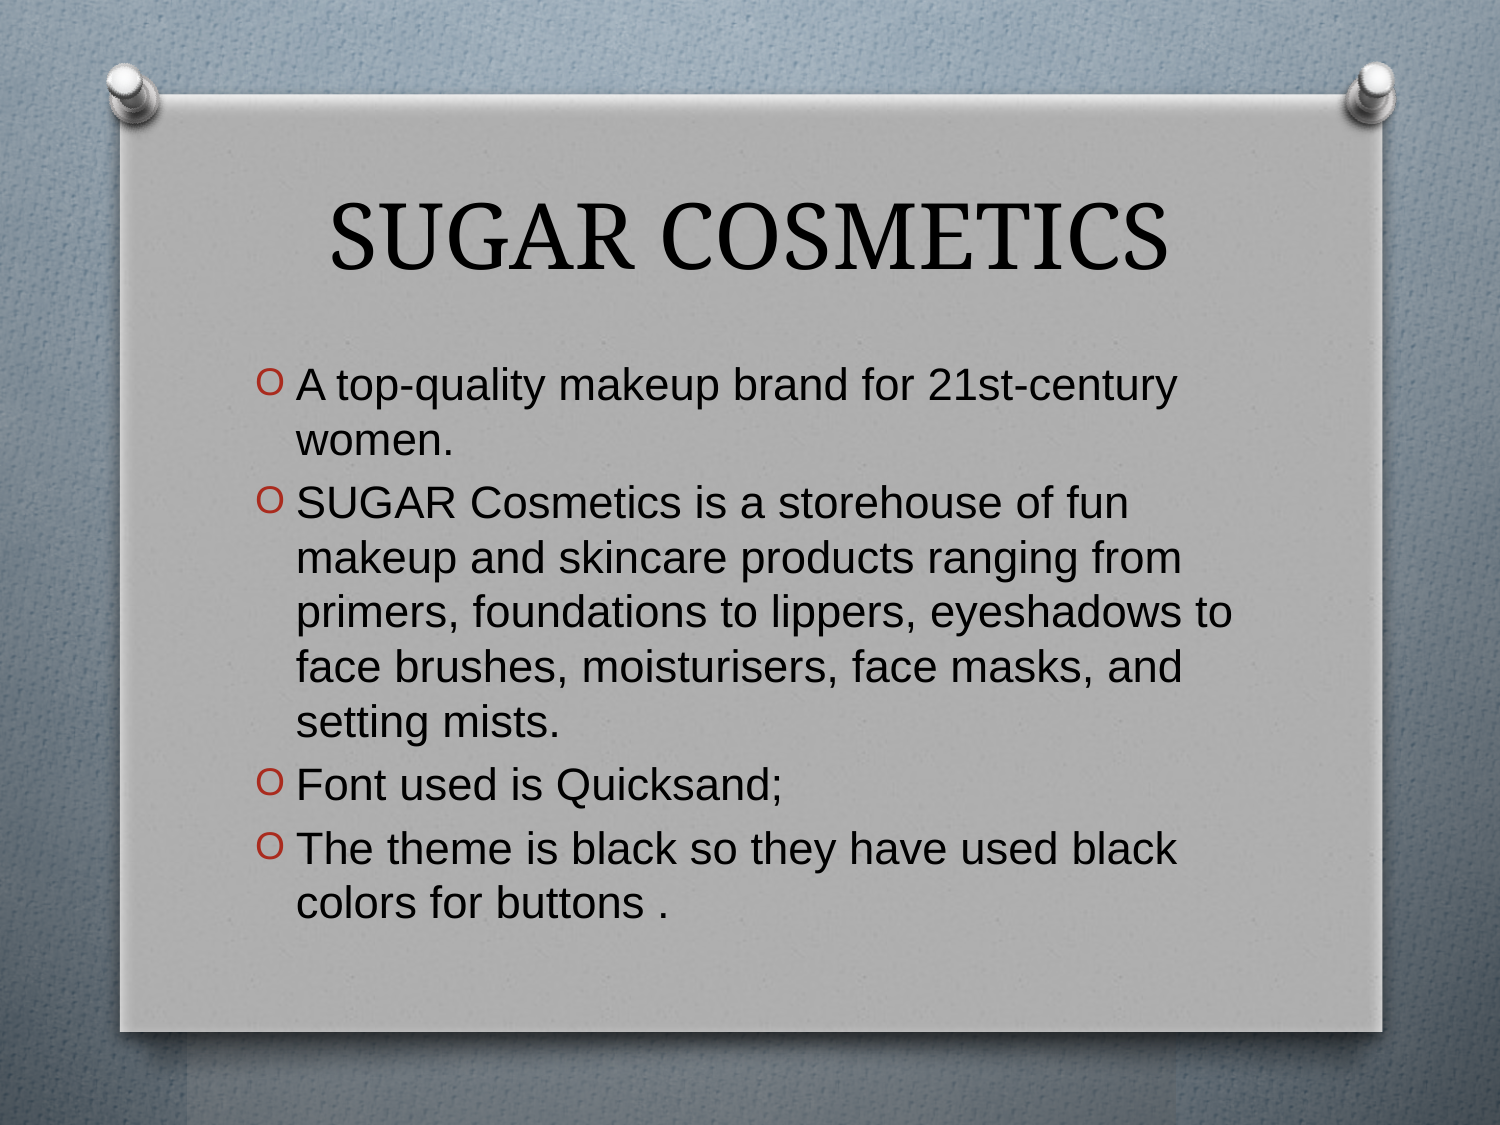

# SUGAR COSMETICS
A top-quality makeup brand for 21st-century women.
SUGAR Cosmetics is a storehouse of fun makeup and skincare products ranging from primers, foundations to lippers, eyeshadows to face brushes, moisturisers, face masks, and setting mists.
Font used is Quicksand;
The theme is black so they have used black colors for buttons .